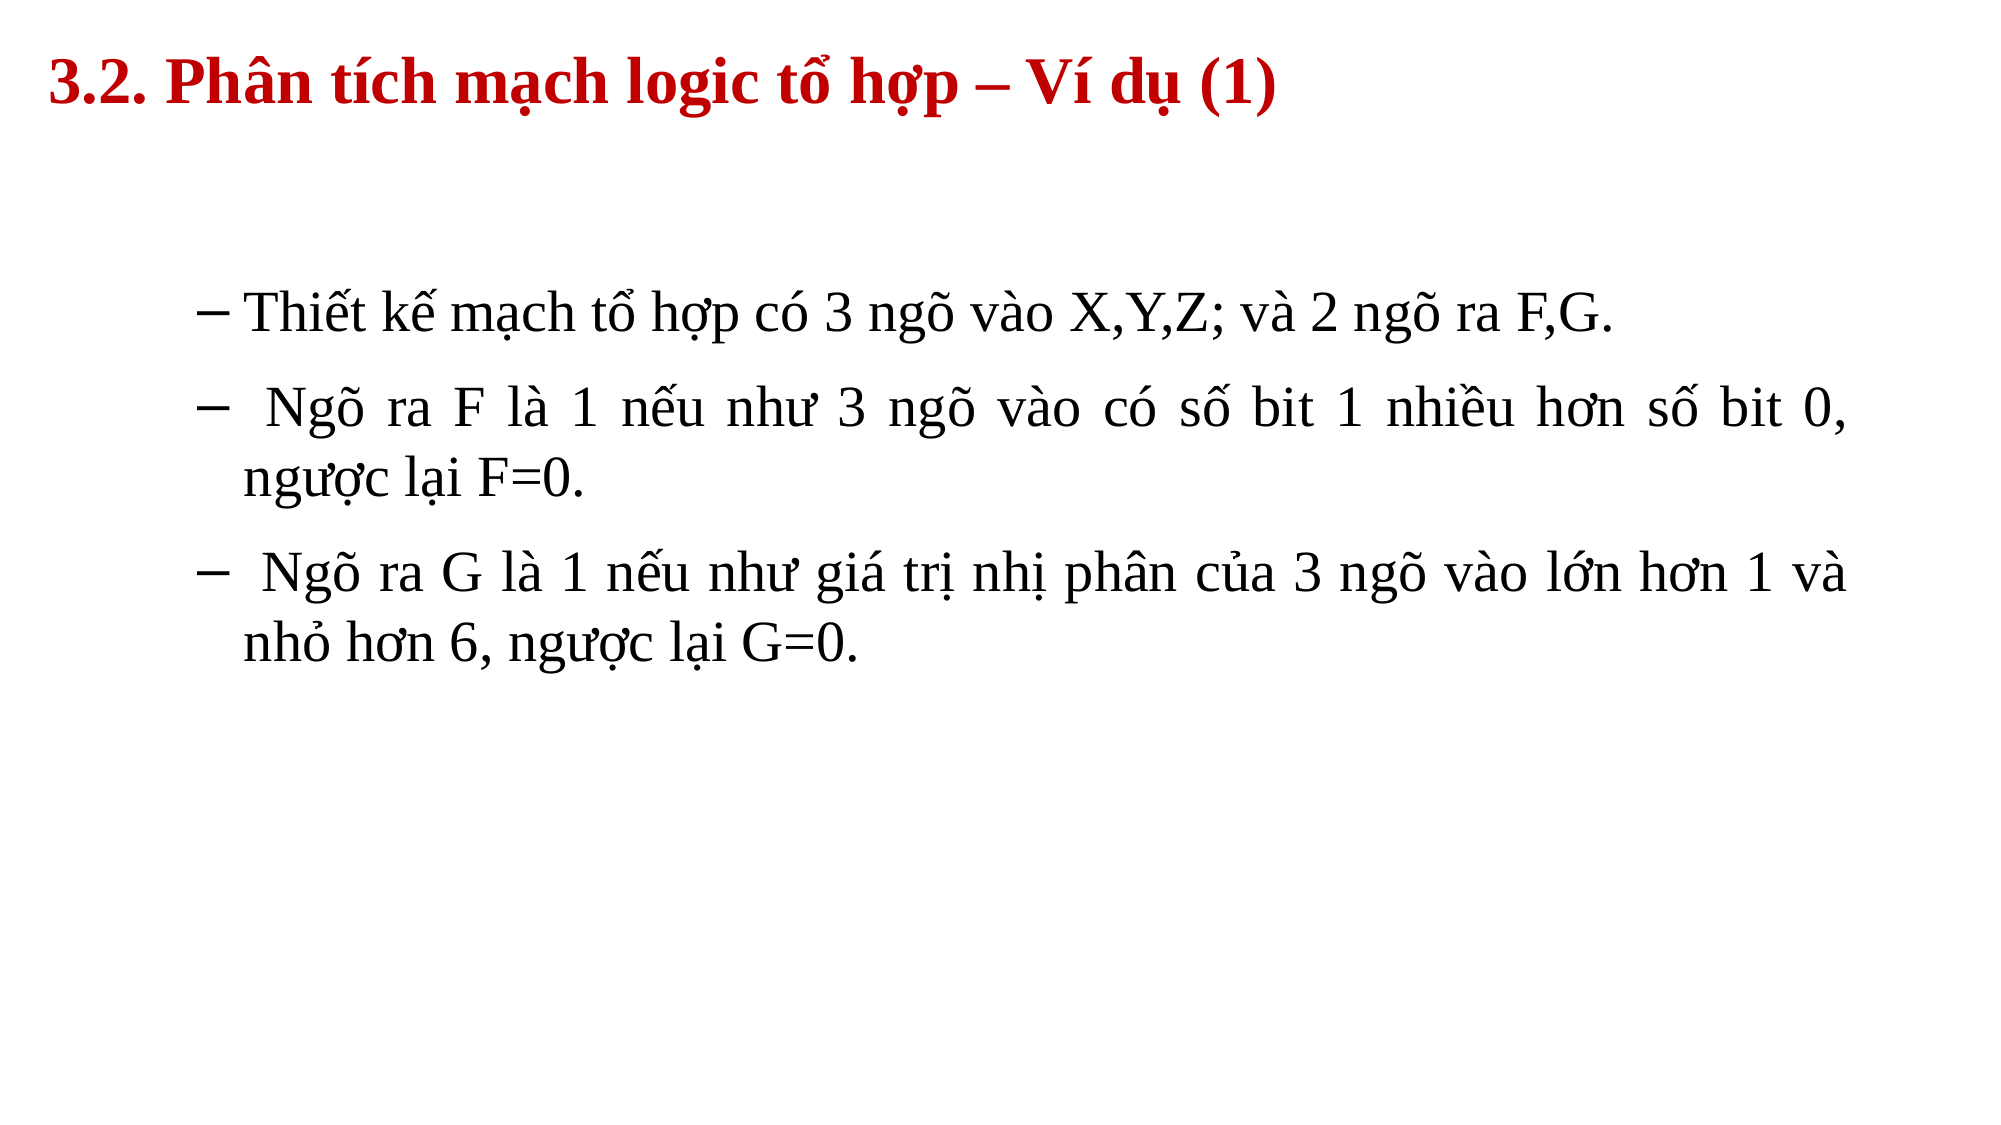

# 3.2. Phân tích mạch logic tổ hợp – Ví dụ (1)
Thiết kế mạch tổ hợp có 3 ngõ vào X,Y,Z; và 2 ngõ ra F,G.
 Ngõ ra F là 1 nếu như 3 ngõ vào có số bit 1 nhiều hơn số bit 0, ngược lại F=0.
 Ngõ ra G là 1 nếu như giá trị nhị phân của 3 ngõ vào lớn hơn 1 và nhỏ hơn 6, ngược lại G=0.